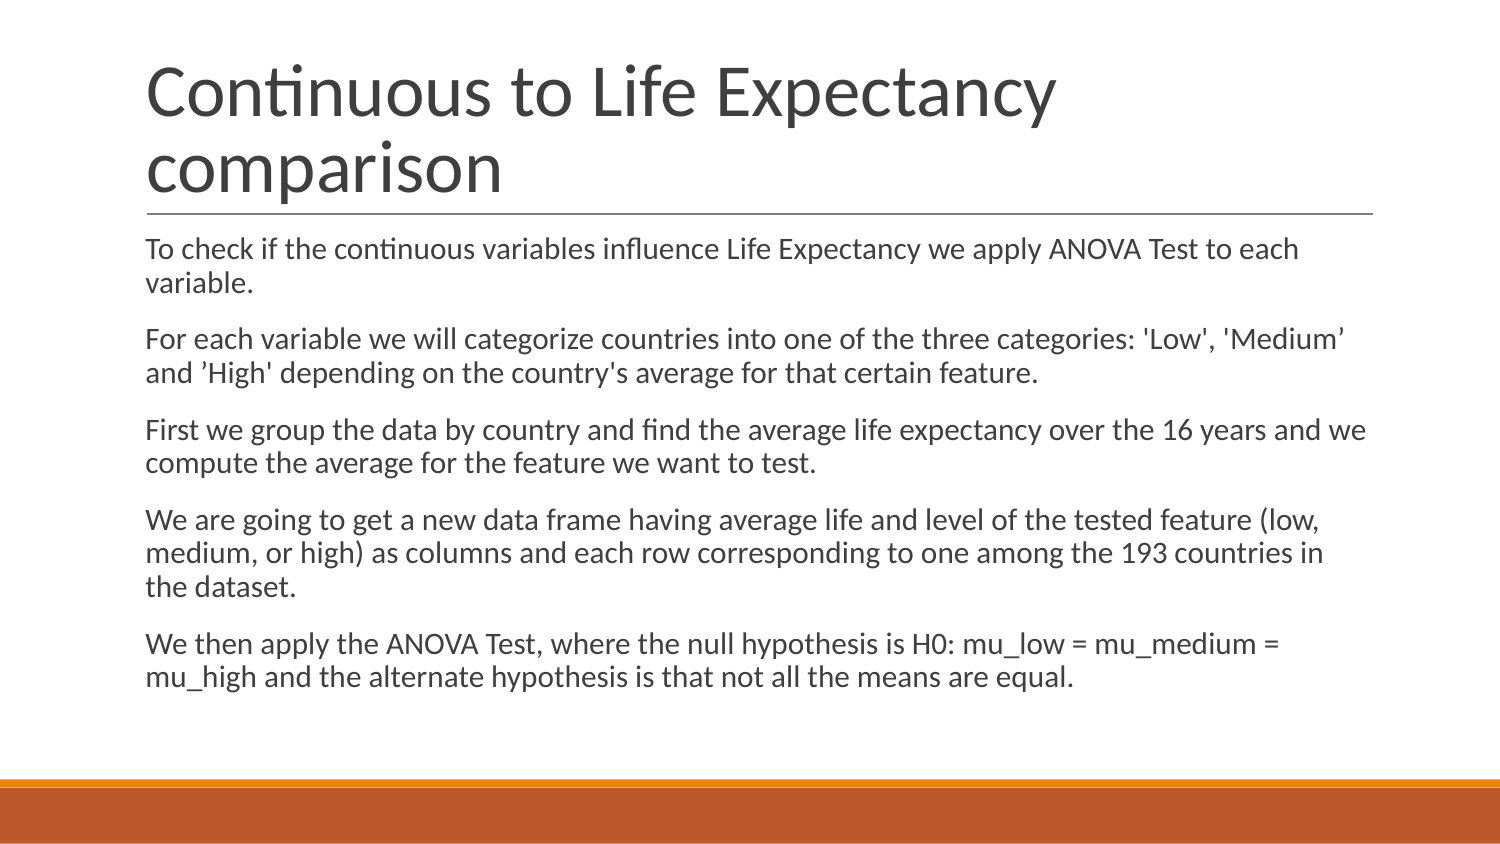

# Continuous to Life Expectancy comparison
To check if the continuous variables influence Life Expectancy we apply ANOVA Test to each variable.
For each variable we will categorize countries into one of the three categories: 'Low', 'Medium’ and ’High' depending on the country's average for that certain feature.
First we group the data by country and find the average life expectancy over the 16 years and we compute the average for the feature we want to test.
We are going to get a new data frame having average life and level of the tested feature (low, medium, or high) as columns and each row corresponding to one among the 193 countries in the dataset.
We then apply the ANOVA Test, where the null hypothesis is H0: mu_low = mu_medium = mu_high and the alternate hypothesis is that not all the means are equal.